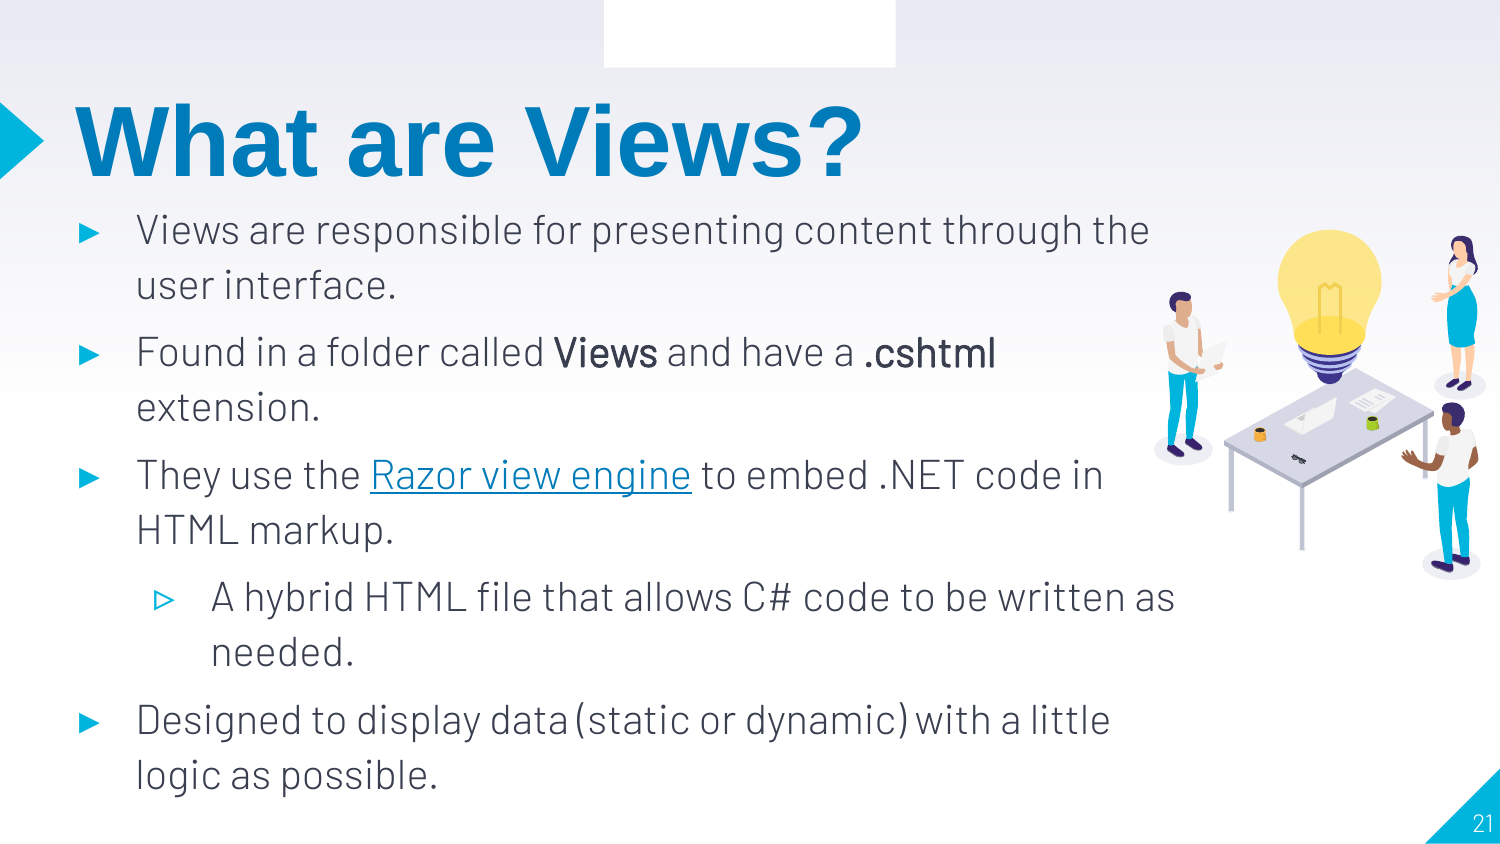

Section Overview

# What are Views?
Views are responsible for presenting content through the user interface.
Found in a folder called Views and have a .cshtml extension.
They use the Razor view engine to embed .NET code in HTML markup.
A hybrid HTML file that allows C# code to be written as needed.
Designed to display data (static or dynamic) with a little logic as possible.

21